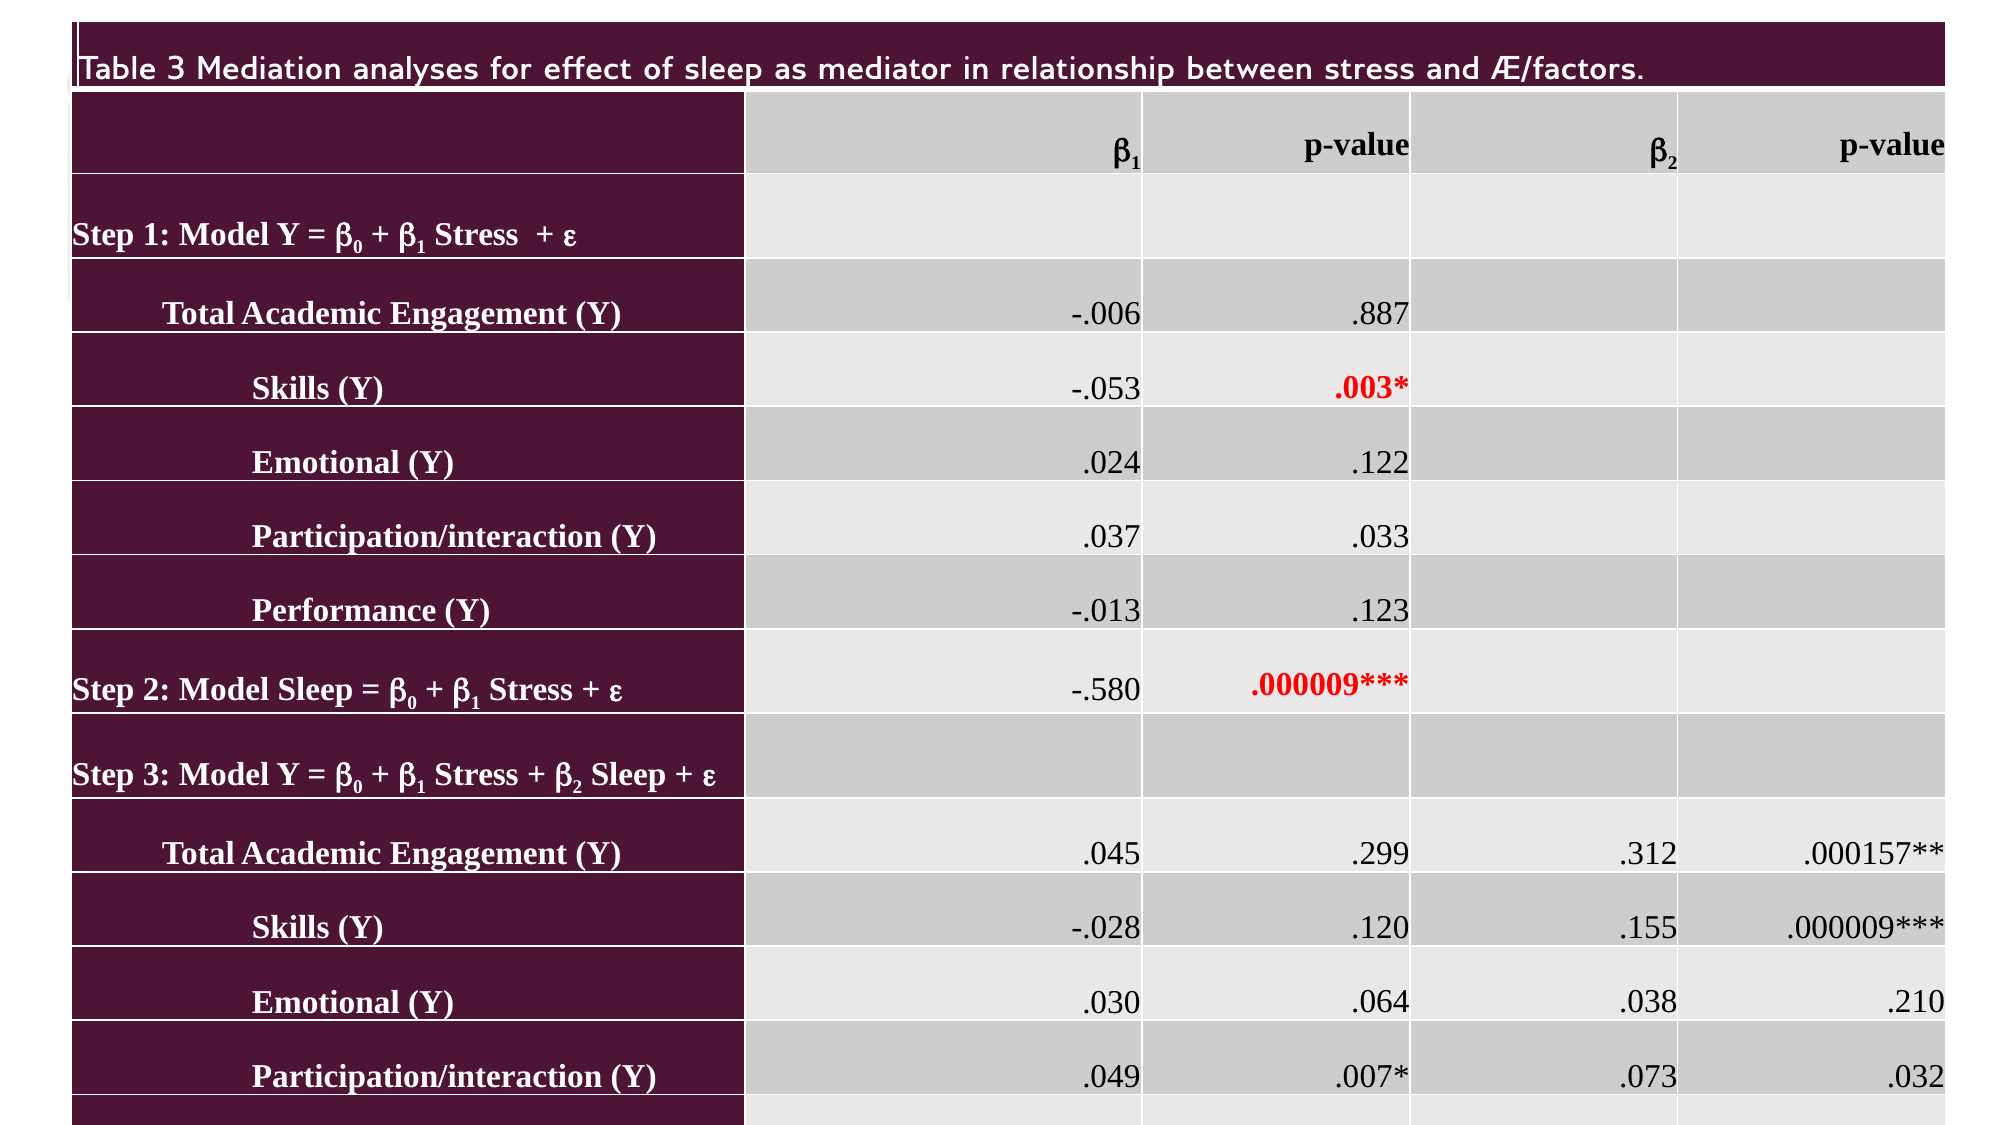

|  | Table 3 Mediation analyses for effect of sleep as mediator in relationship between stress and AE/factors. |  |  |  |  |
| --- | --- | --- | --- | --- | --- |
|  |  | β1 | p-value | β2 | p-value |
| Step 1: Model Y = β0 + β1 Stress + ε |  |  |  |  |  |
| Total Academic Engagement (Y) |  | -.006 | .887 |  |  |
| Skills (Y) |  | -.053 | .003\* |  |  |
| Emotional (Y) |  | .024 | .122 |  |  |
| Participation/interaction (Y) |  | .037 | .033 |  |  |
| Performance (Y) |  | -.013 | .123 |  |  |
| Step 2: Model Sleep = β0 + β1 Stress + ε |  | -.580 | .000009\*\*\* |  |  |
| Step 3: Model Y = β0 + β1 Stress + β2 Sleep + ε |  |  |  |  |  |
| Total Academic Engagement (Y) |  | .045 | .299 | .312 | .000157\*\* |
| Skills (Y) |  | -.028 | .120 | .155 | .000009\*\*\* |
| Emotional (Y) |  | .030 | .064 | .038 | .210 |
| Participation/interaction (Y) |  | .049 | .007\* | .073 | .032 |
| Performance (Y) |  | -.006 | .505 | .046 | .007\* |
| Note. \*p<.01; \*\*p<.001; \*\*\*p<.0001 |  |  |  |  |  |